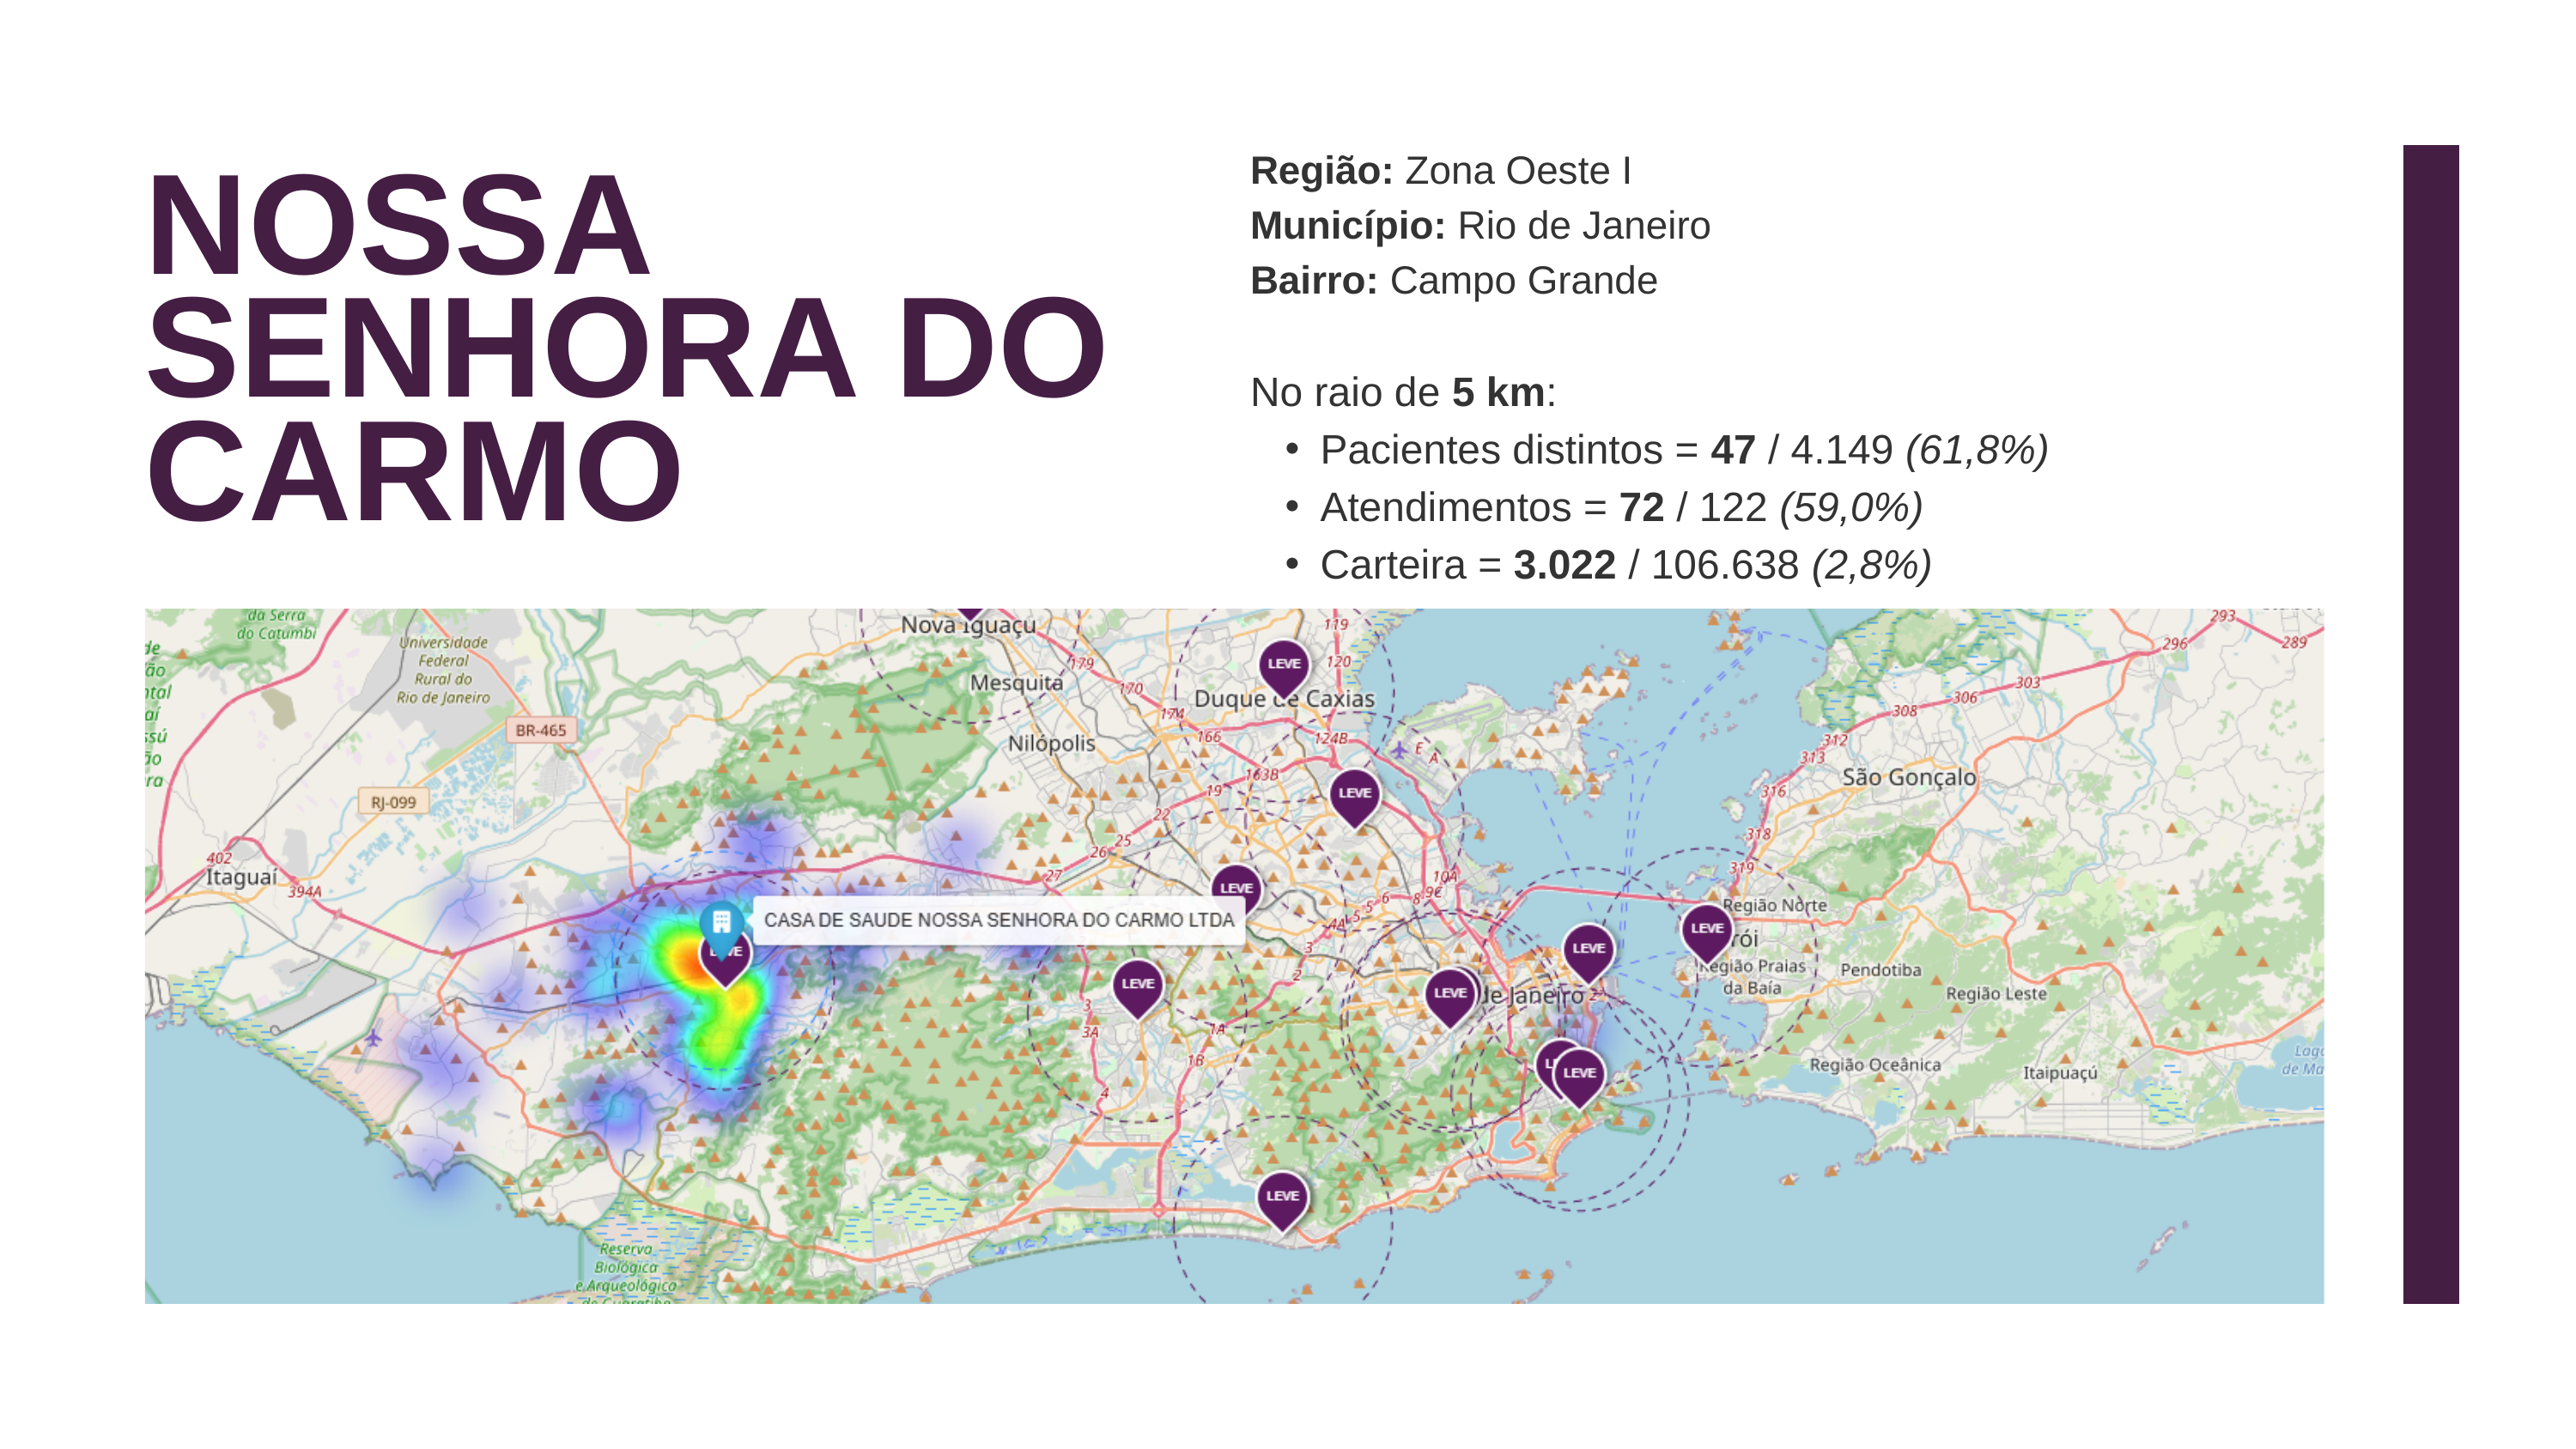

Região: Zona Oeste I
Município: Rio de Janeiro
Bairro: Campo Grande

No raio de 5 km:
Pacientes distintos = 47 / 4.149 (61,8%)
Atendimentos = 72 / 122 (59,0%)
Carteira = 3.022 / 106.638 (2,8%)

NOSSA SENHORA DO CARMO